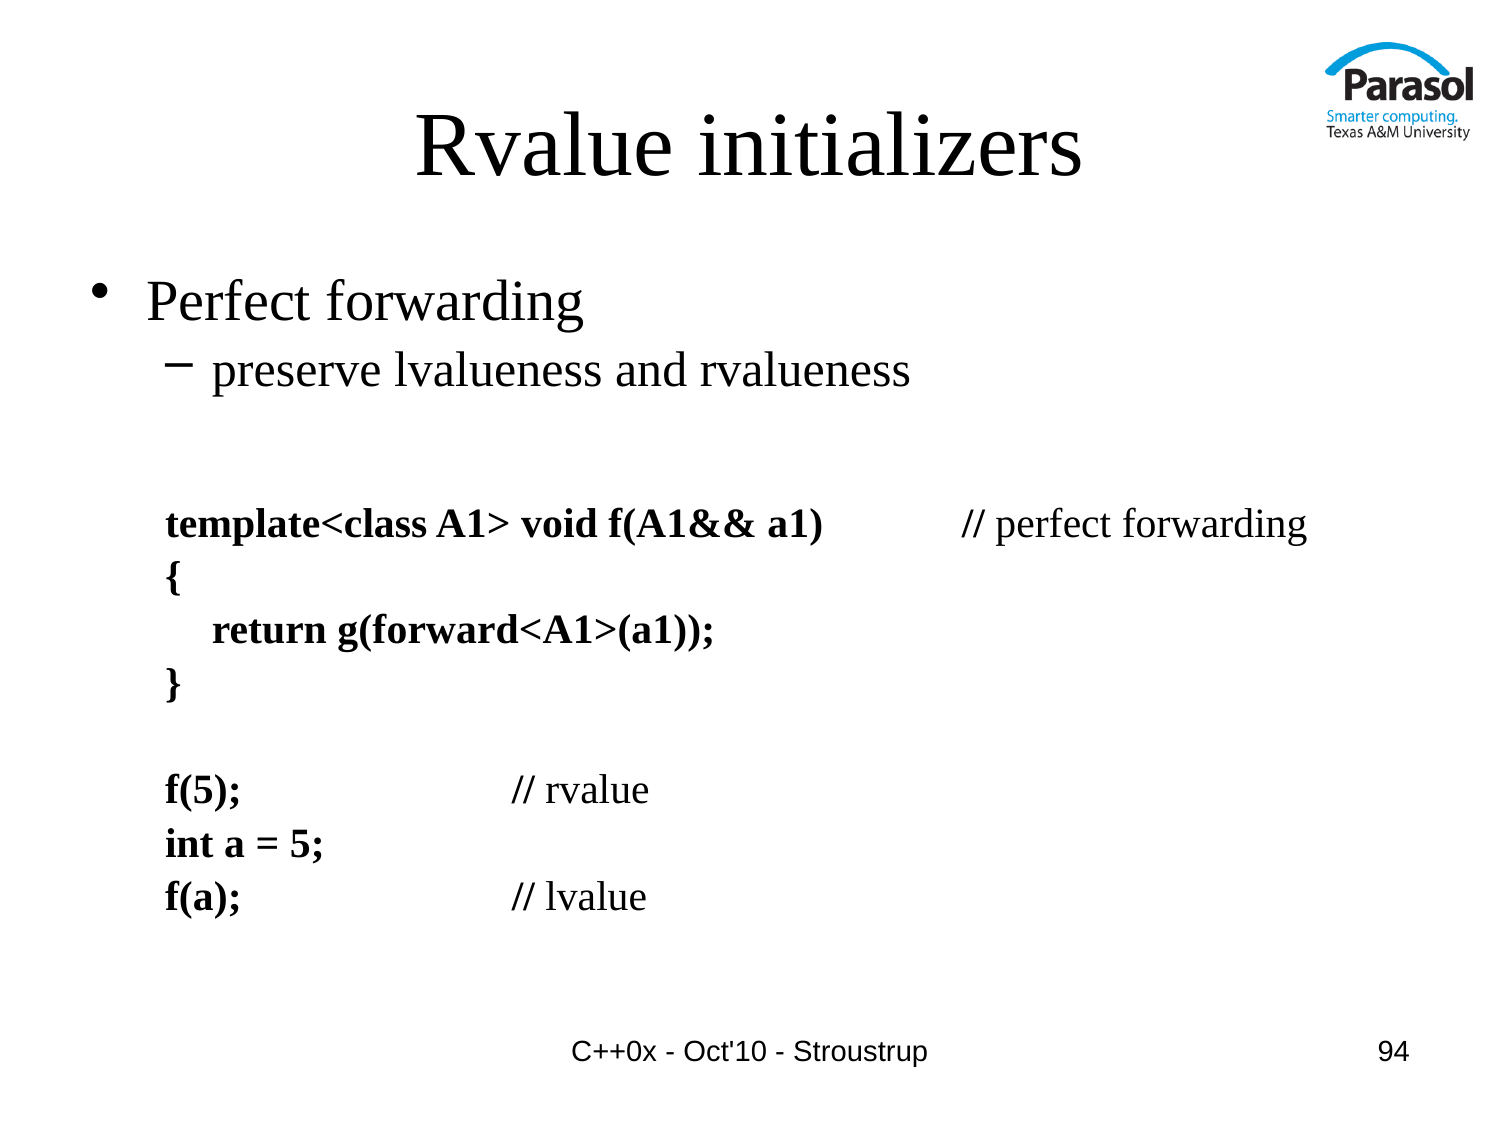

# Rvalue initializers
Perfect forwarding
preserve lvalueness and rvalueness

template<class A1> void f(A1&& a1)	// perfect forwarding
{
	return g(forward<A1>(a1));
}

f(5);		// rvalue
int a = 5;
f(a);		// lvalue
C++0x - Oct'10 - Stroustrup
94